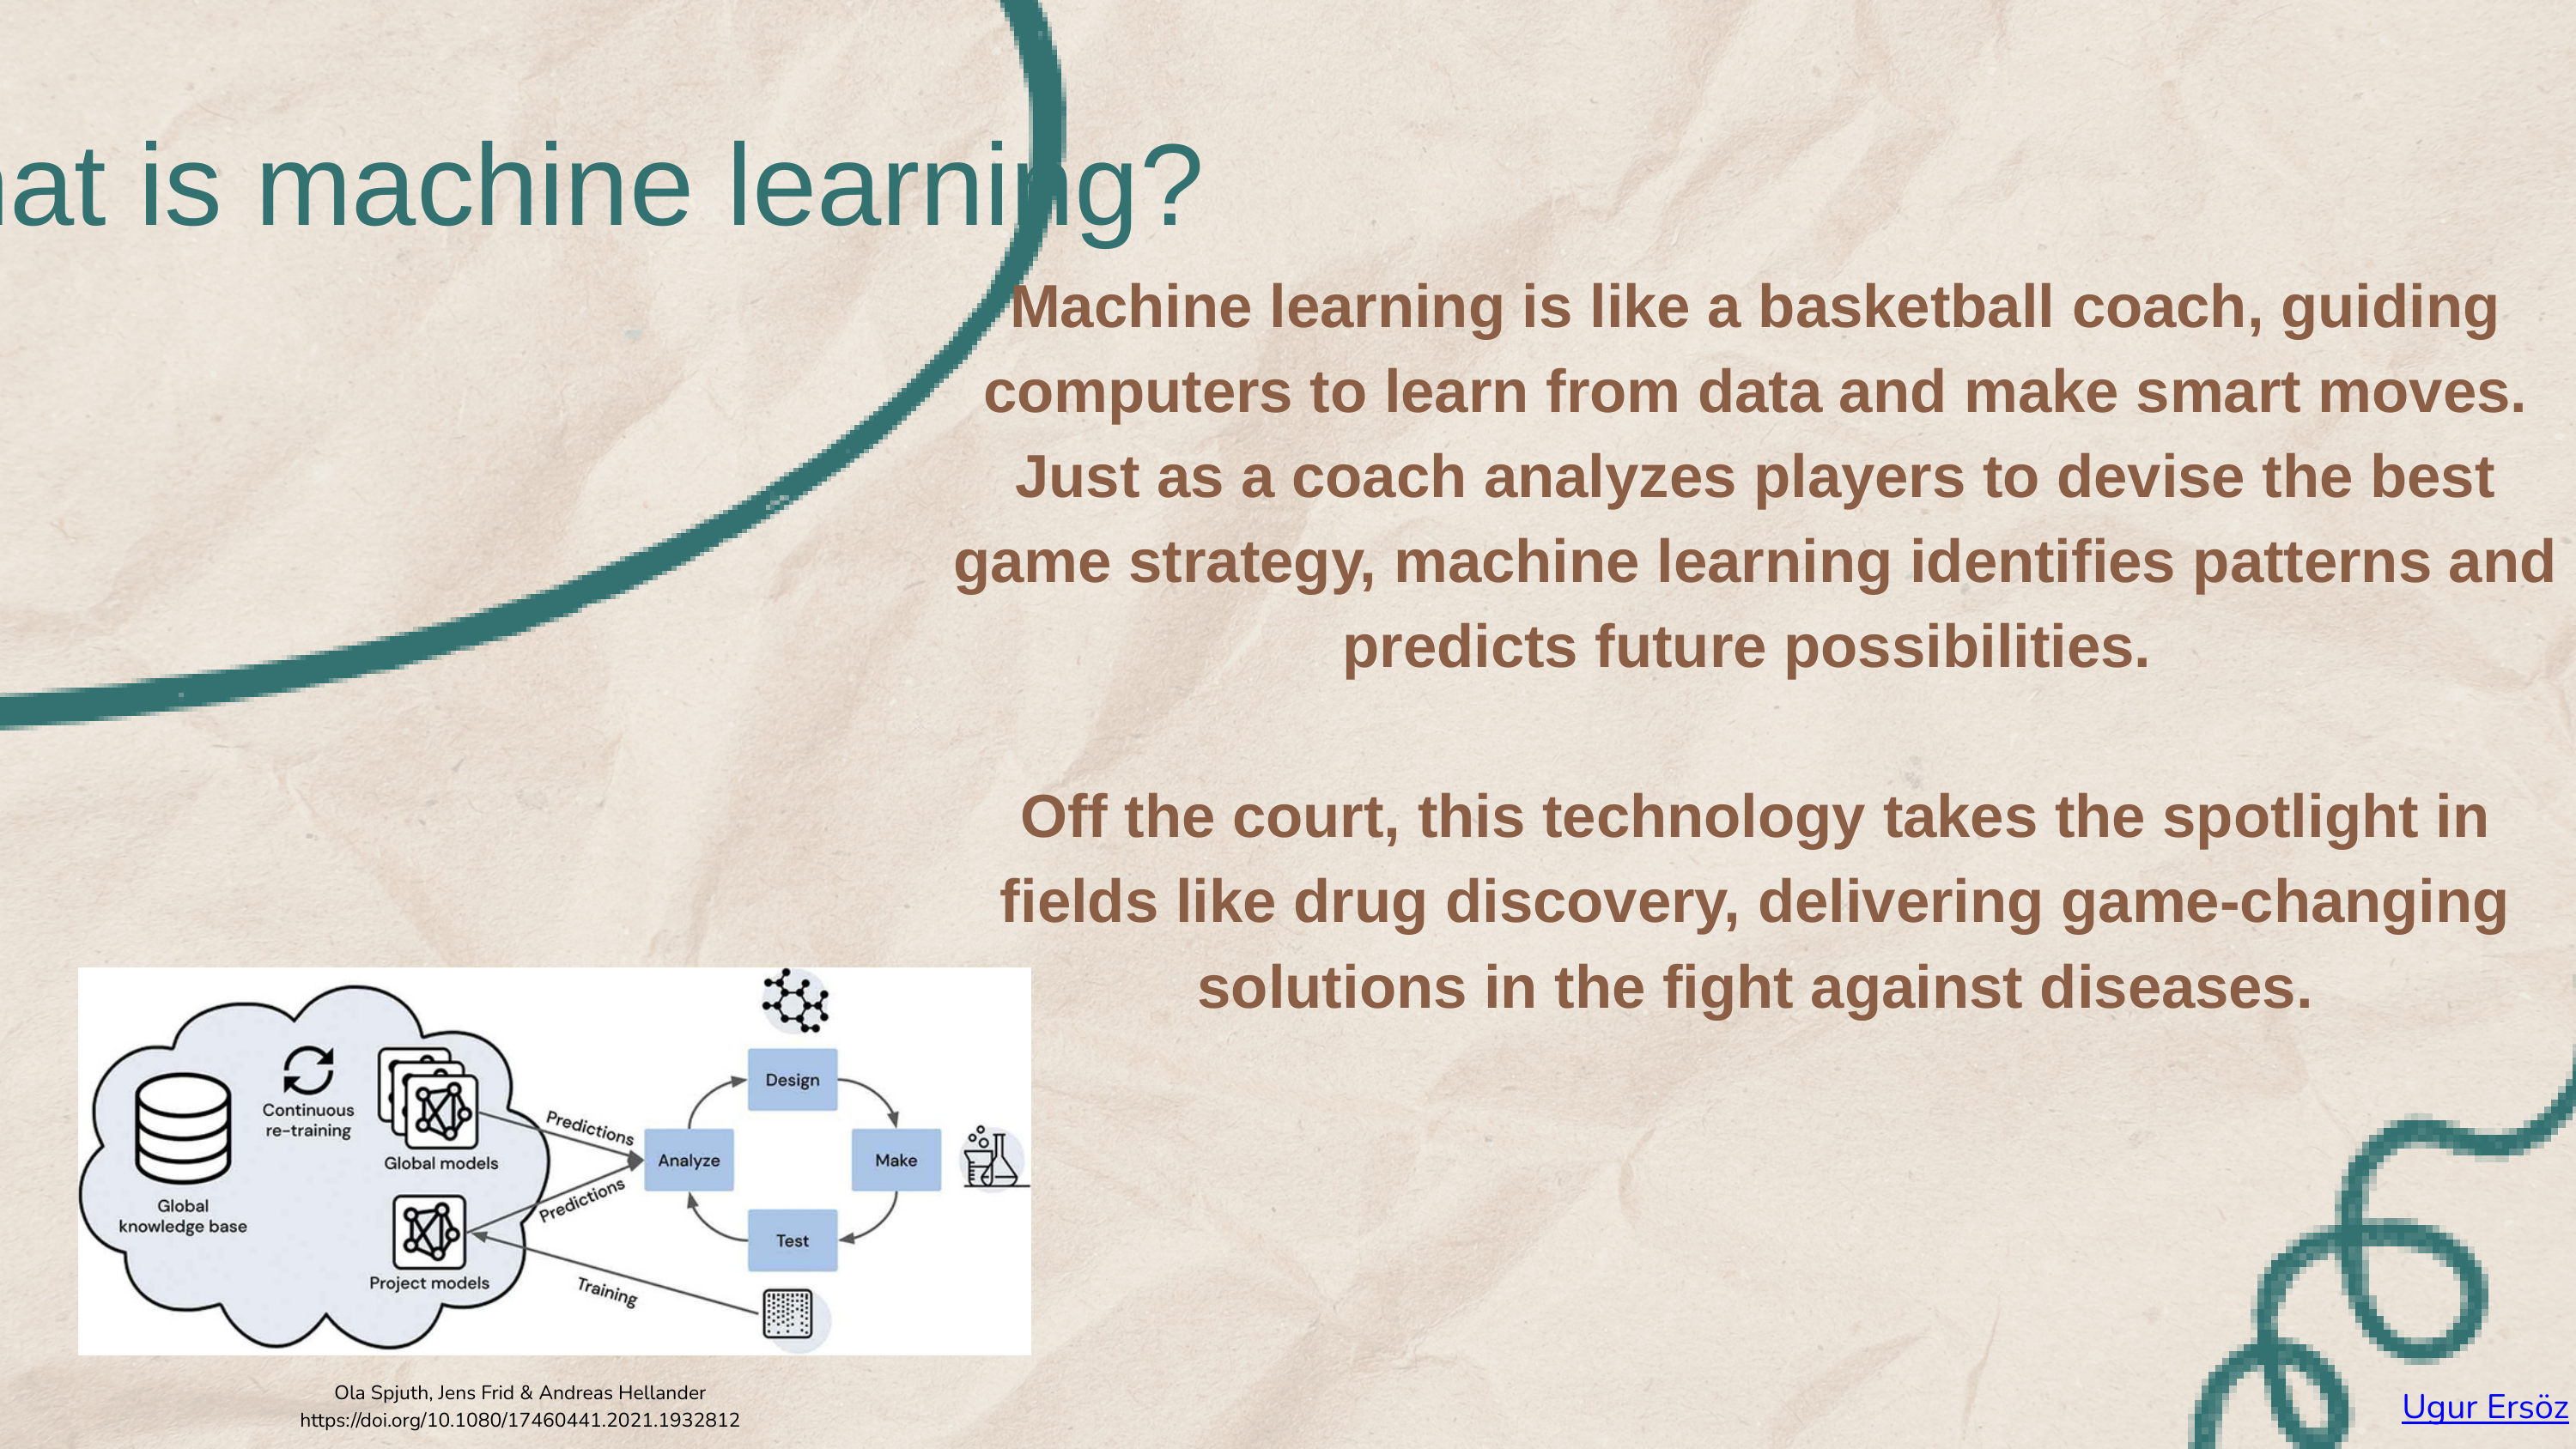

What is machine learning?
Machine learning is like a basketball coach, guiding computers to learn from data and make smart moves. Just as a coach analyzes players to devise the best game strategy, machine learning identifies patterns and predicts future possibilities.

Off the court, this technology takes the spotlight in fields like drug discovery, delivering game-changing solutions in the fight against diseases.

Ola Spjuth, Jens Frid & Andreas Hellander
https://doi.org/10.1080/17460441.2021.1932812
Ugur Ersöz